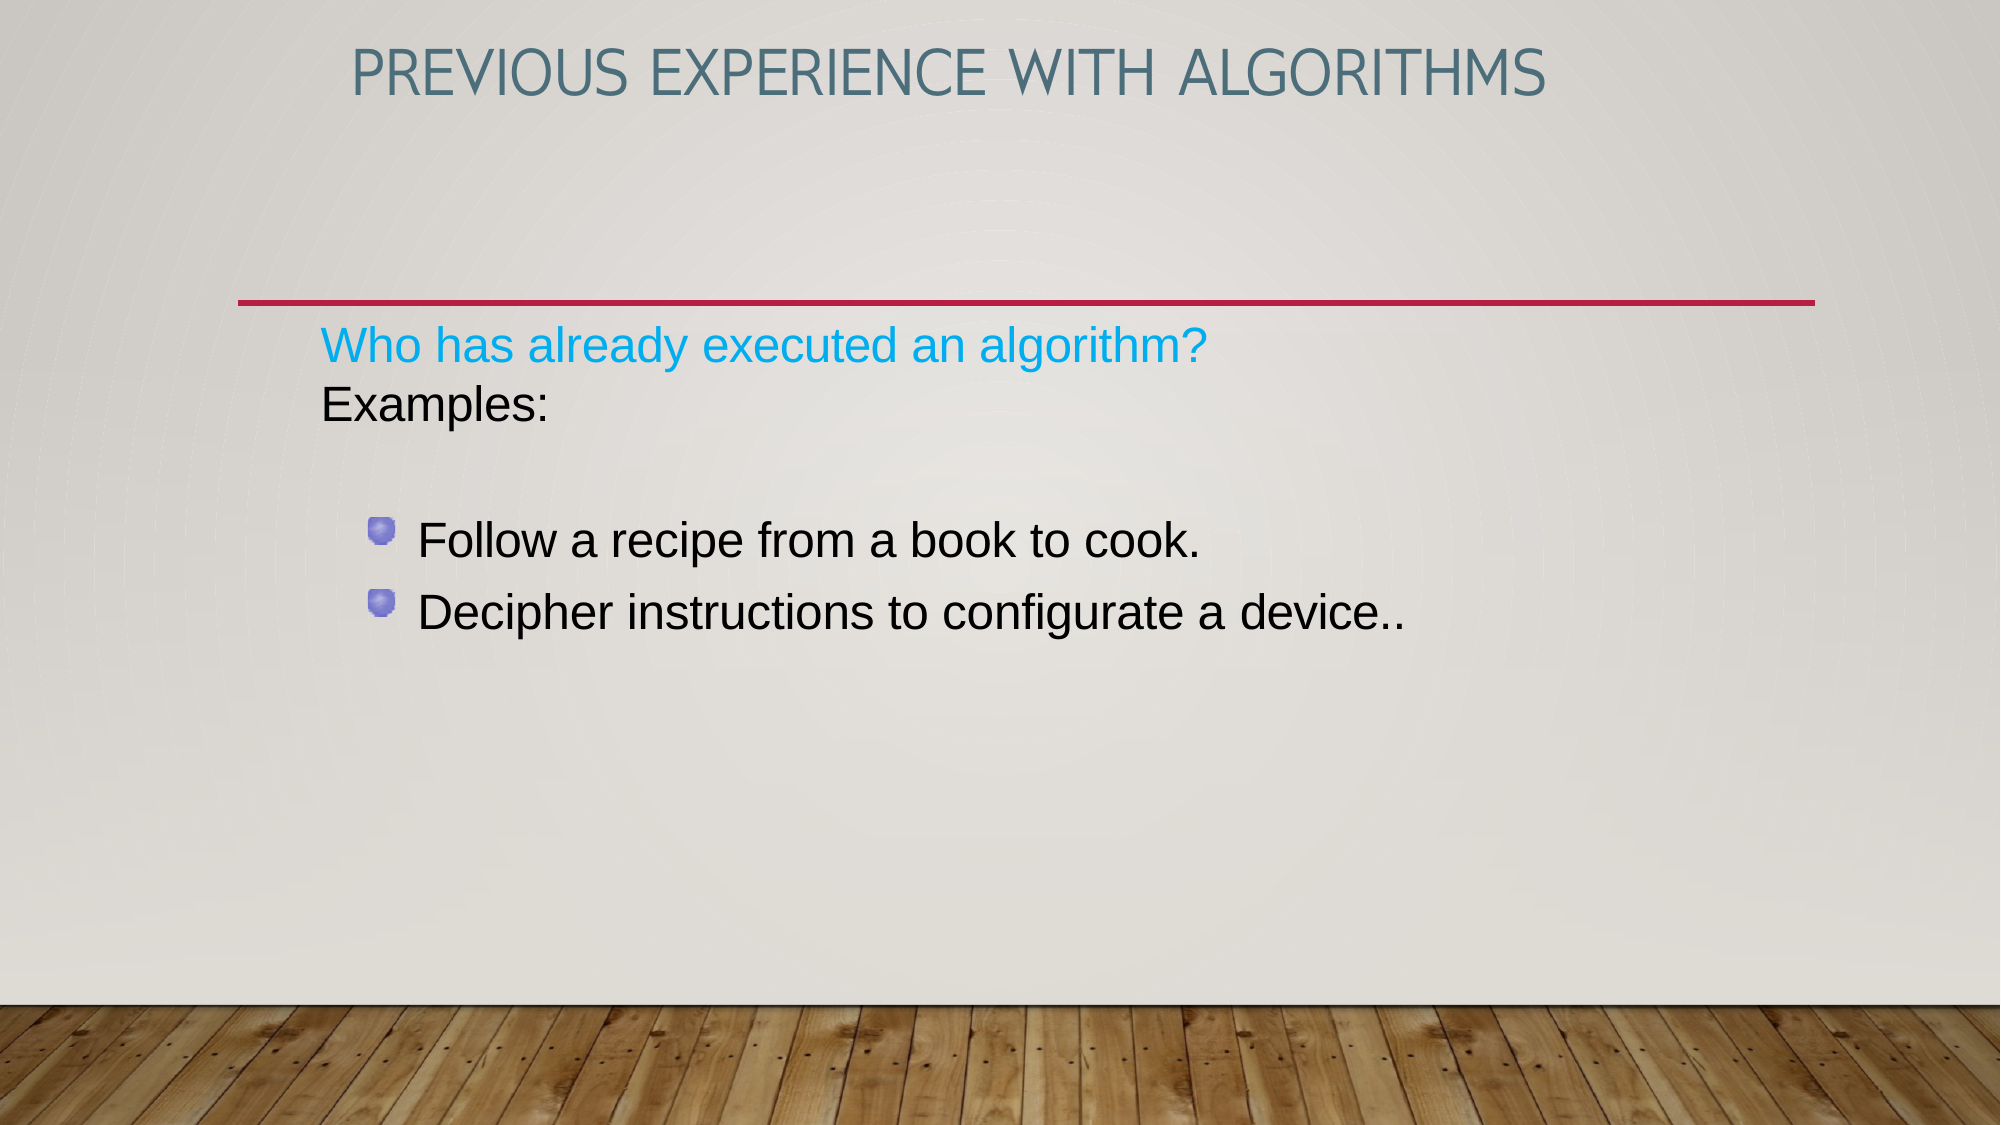

# Previous experience with algorithms
Who has already executed an algorithm?  Examples:

Follow a recipe from a book to cook.
Decipher instructions to configurate a device..